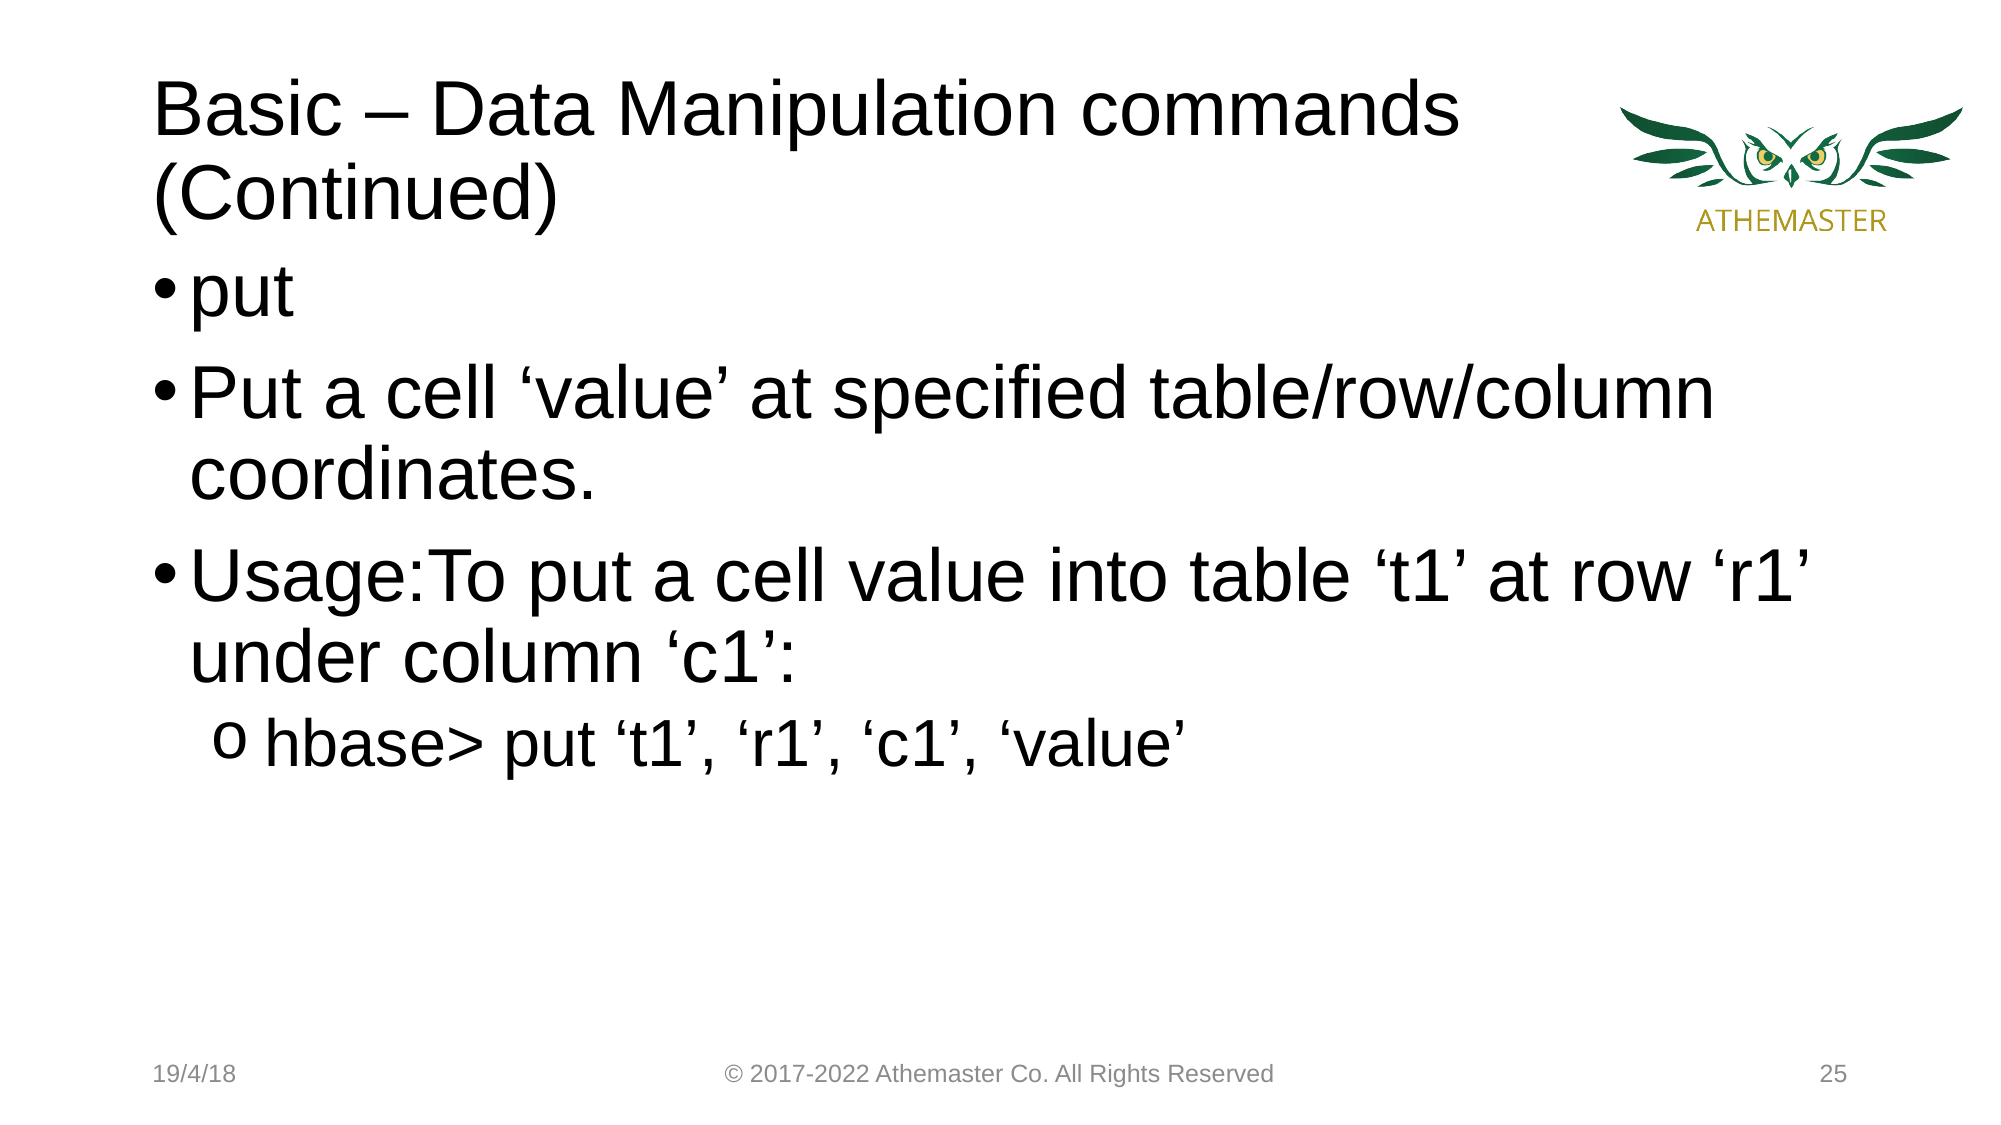

# Basic – Data Manipulation commands (Continued)
put
Put a cell ‘value’ at specified table/row/column coordinates.
Usage:To put a cell value into table ‘t1’ at row ‘r1’ under column ‘c1’:
hbase> put ‘t1’, ‘r1’, ‘c1’, ‘value’
19/4/18
© 2017-2022 Athemaster Co. All Rights Reserved
25